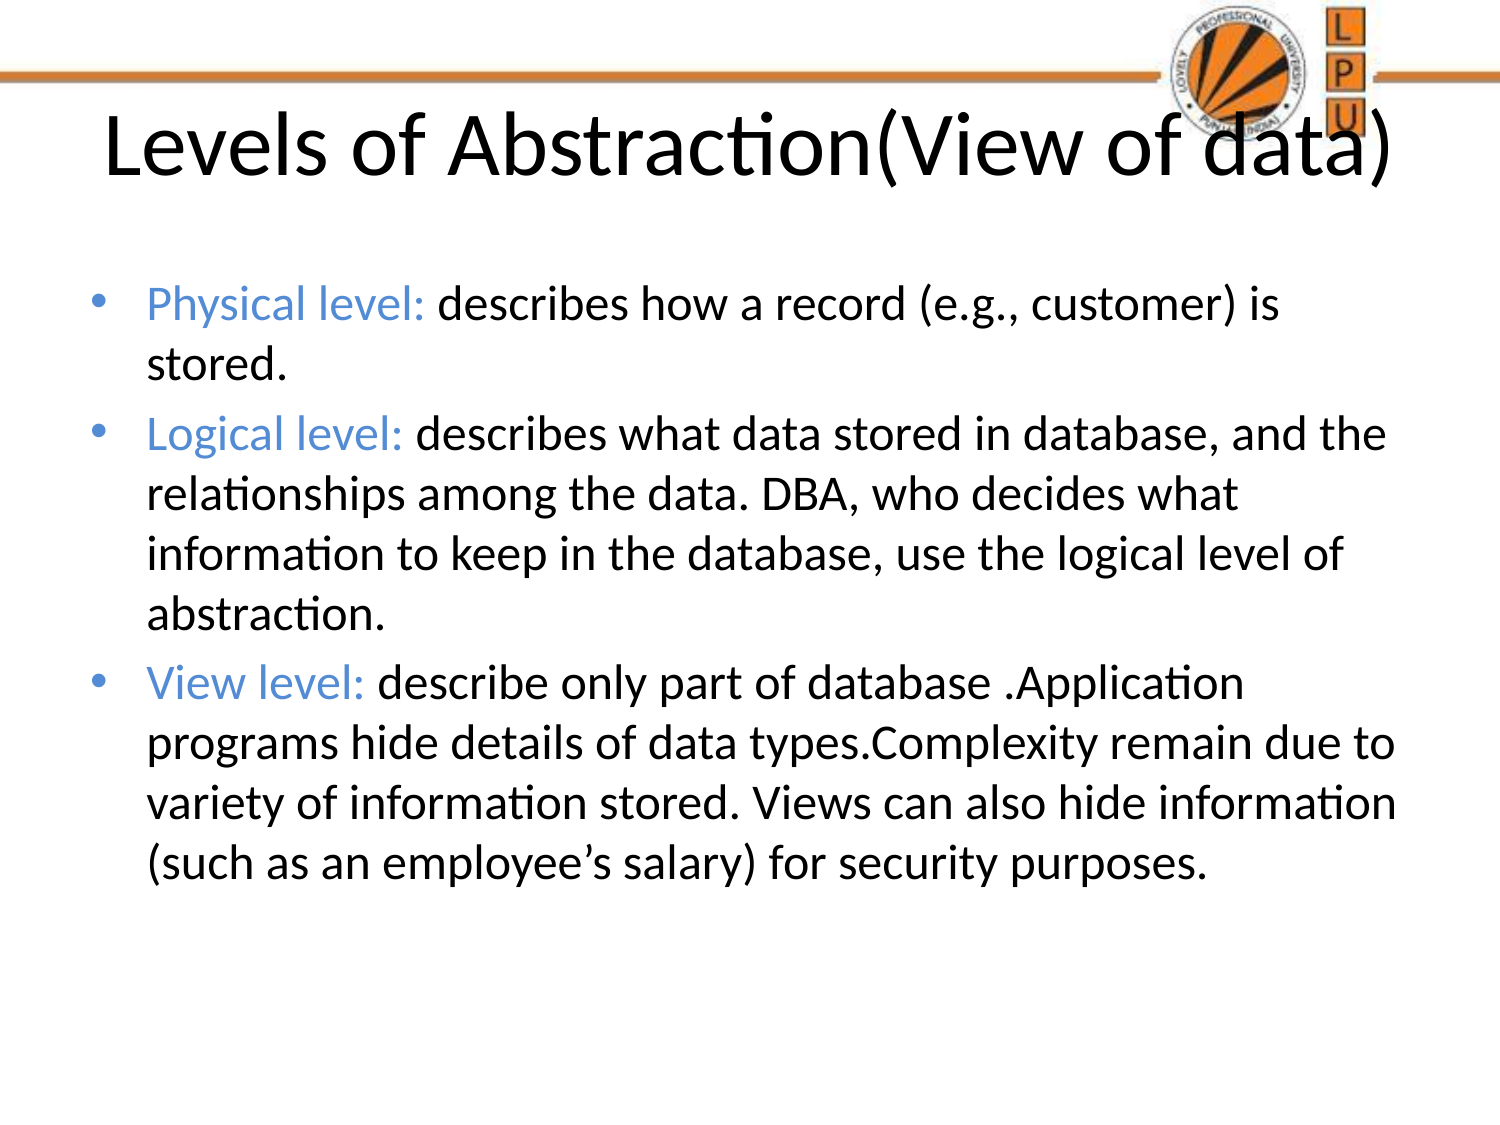

# Levels of Abstraction(View of data)
Physical level: describes how a record (e.g., customer) is stored.
Logical level: describes what data stored in database, and the relationships among the data. DBA, who decides what information to keep in the database, use the logical level of abstraction.
View level: describe only part of database .Application programs hide details of data types.Complexity remain due to variety of information stored. Views can also hide information (such as an employee’s salary) for security purposes.